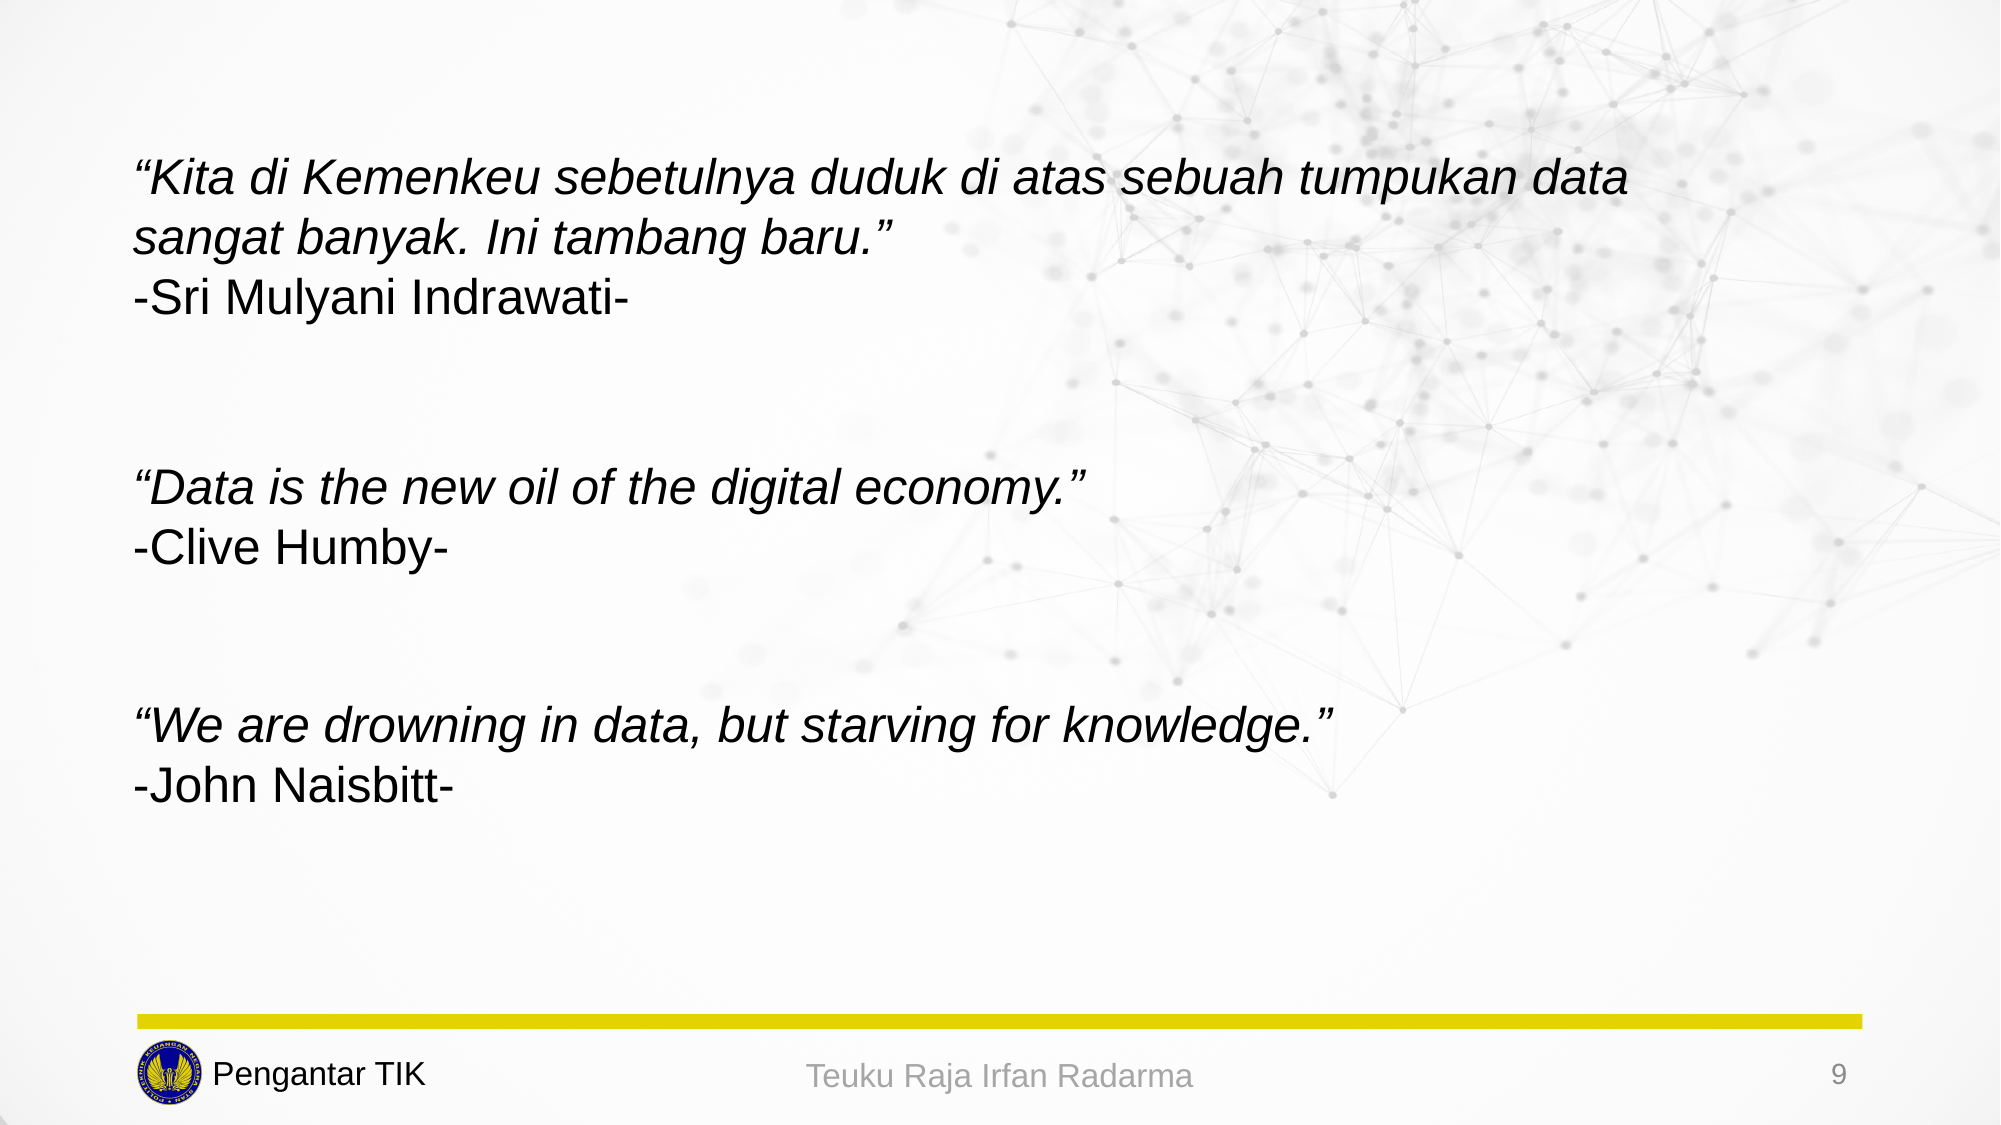

“Kita di Kemenkeu sebetulnya duduk di atas sebuah tumpukan data sangat banyak. Ini tambang baru.”
-Sri Mulyani Indrawati-
“Data is the new oil of the digital economy.”
-Clive Humby-
“We are drowning in data, but starving for knowledge.”
-John Naisbitt-
9